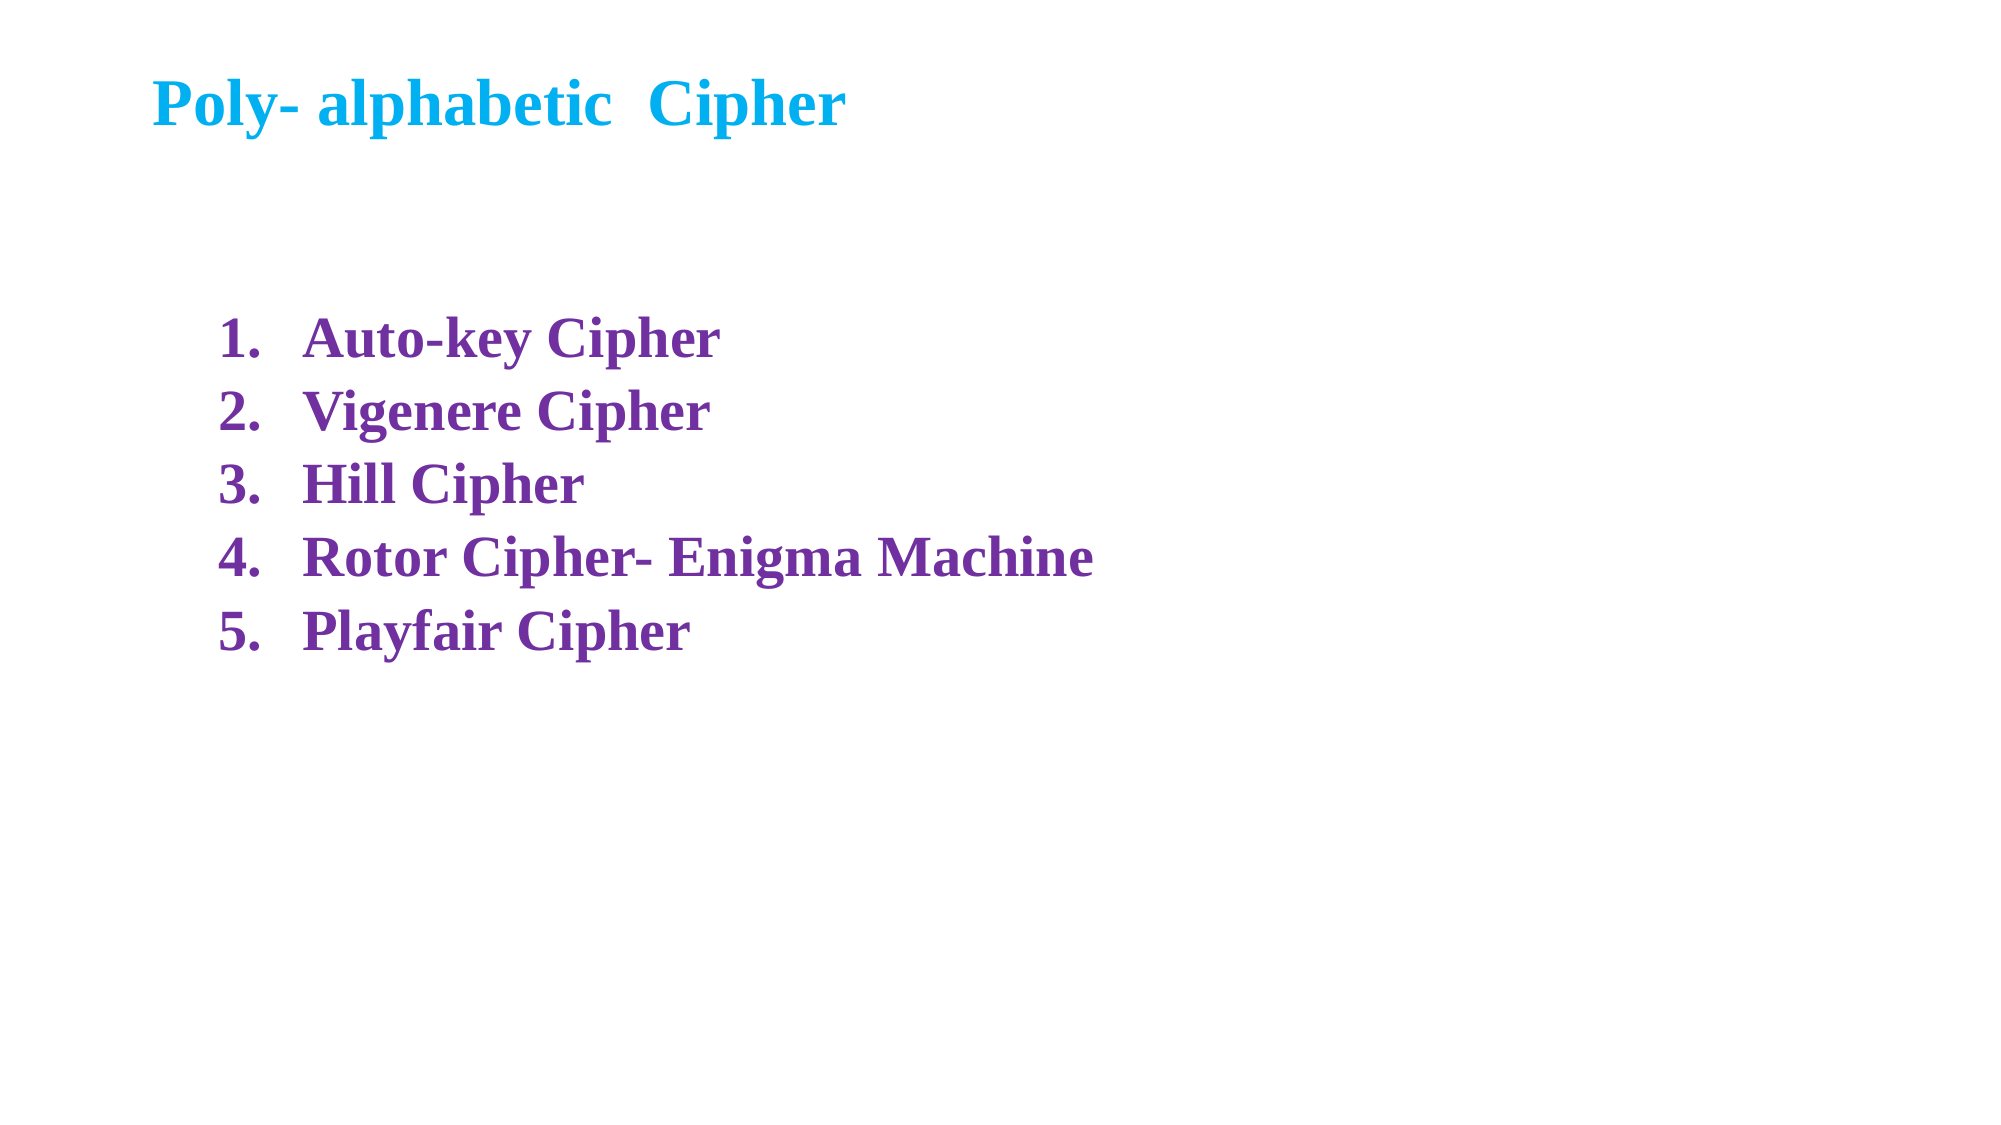

# Poly- alphabetic  Cipher
Auto-key Cipher
Vigenere Cipher
Hill Cipher
Rotor Cipher- Enigma Machine
Playfair Cipher
50